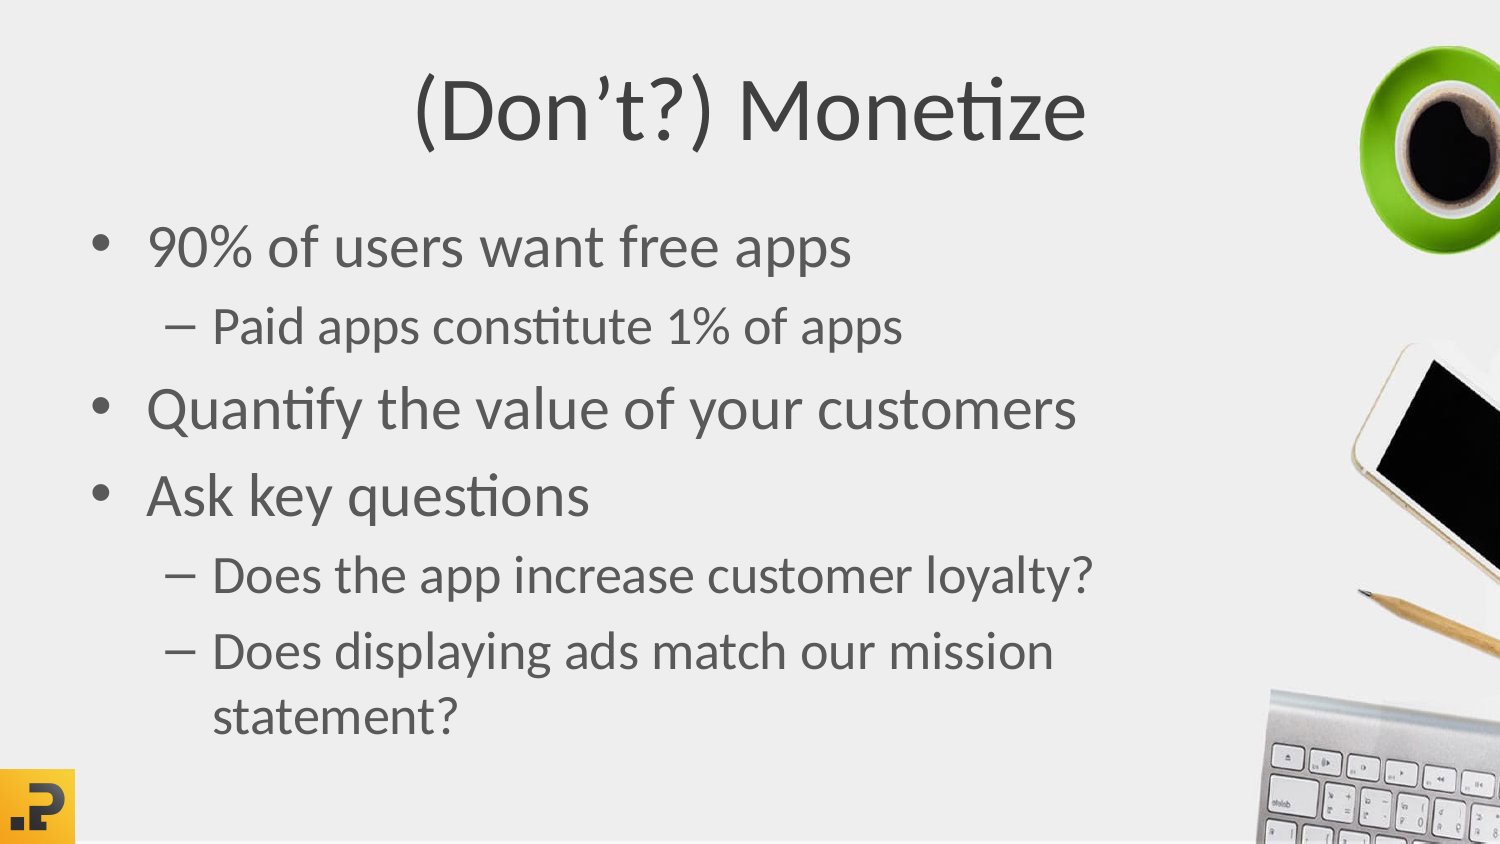

# (Don’t?) Monetize
90% of users want free apps
Paid apps constitute 1% of apps
Quantify the value of your customers
Ask key questions
Does the app increase customer loyalty?
Does displaying ads match our mission statement?